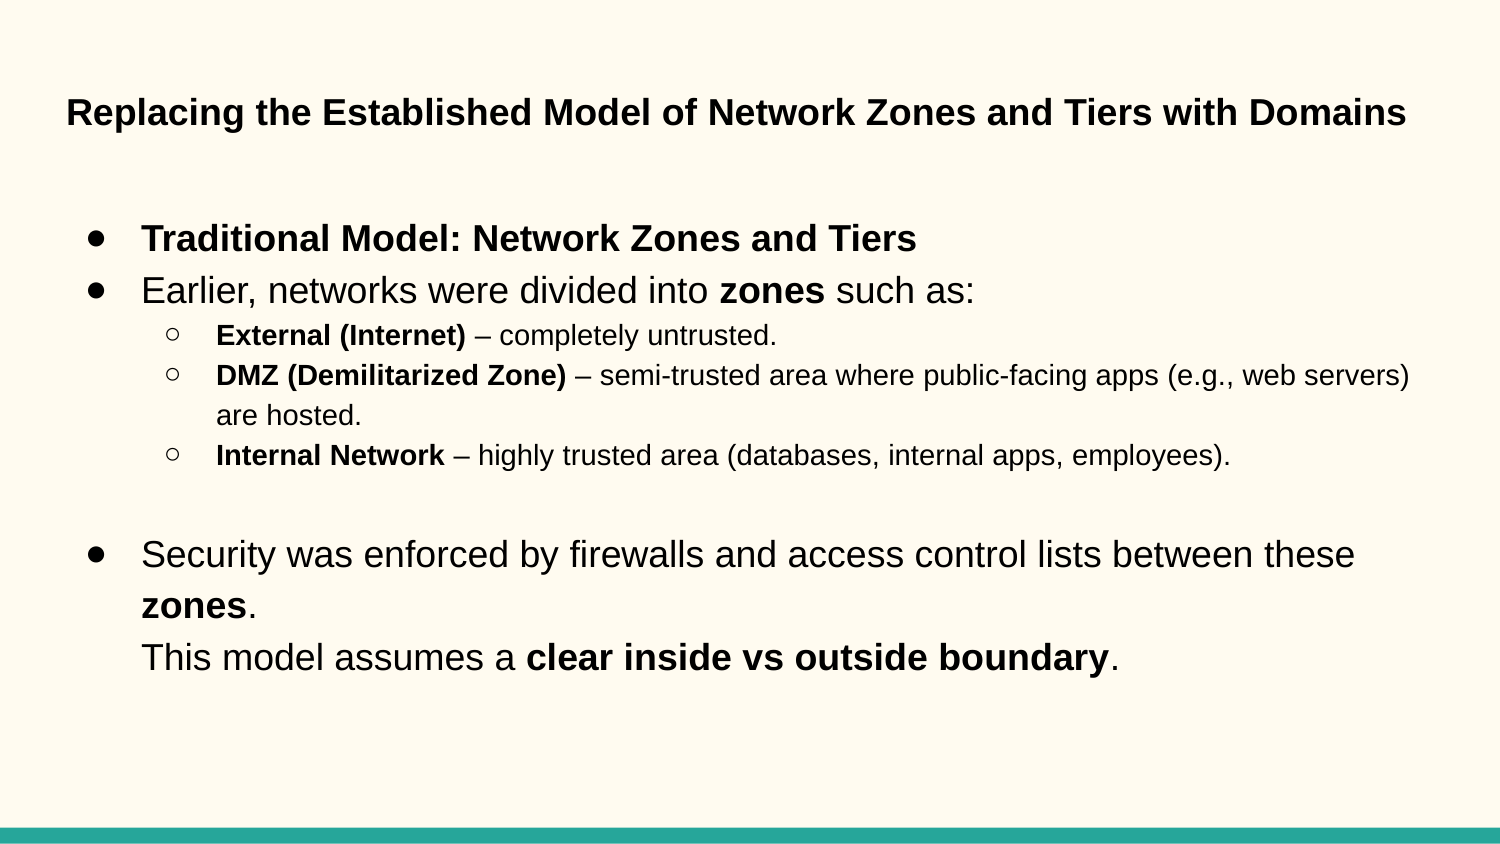

# Replacing the Established Model of Network Zones and Tiers with Domains
Traditional Model: Network Zones and Tiers
Earlier, networks were divided into zones such as:
External (Internet) – completely untrusted.
DMZ (Demilitarized Zone) – semi-trusted area where public-facing apps (e.g., web servers) are hosted.
Internal Network – highly trusted area (databases, internal apps, employees).

Security was enforced by firewalls and access control lists between these zones.
This model assumes a clear inside vs outside boundary.